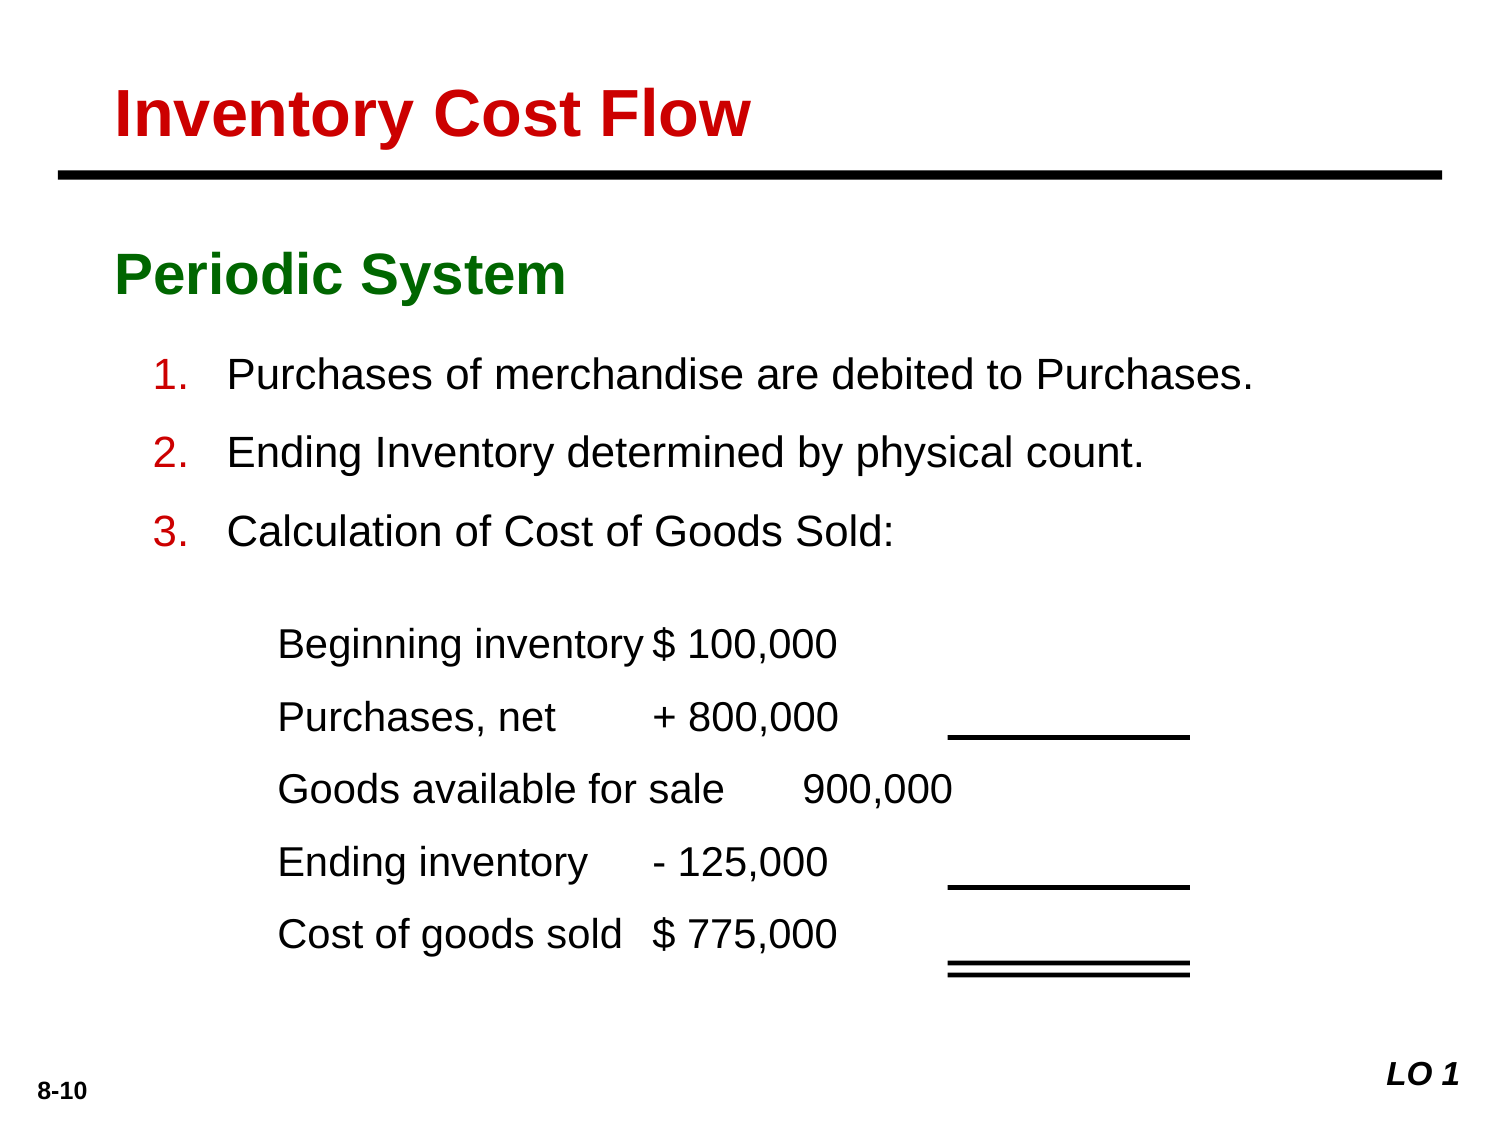

Inventory Cost Flow

Periodic System
Purchases of merchandise are debited to Purchases.
Ending Inventory determined by physical count.
Calculation of Cost of Goods Sold:
Beginning inventory	$ 100,000
Purchases, net	+ 800,000
Goods available for sale	900,000
Ending inventory	- 125,000
Cost of goods sold	$ 775,000

LO 1